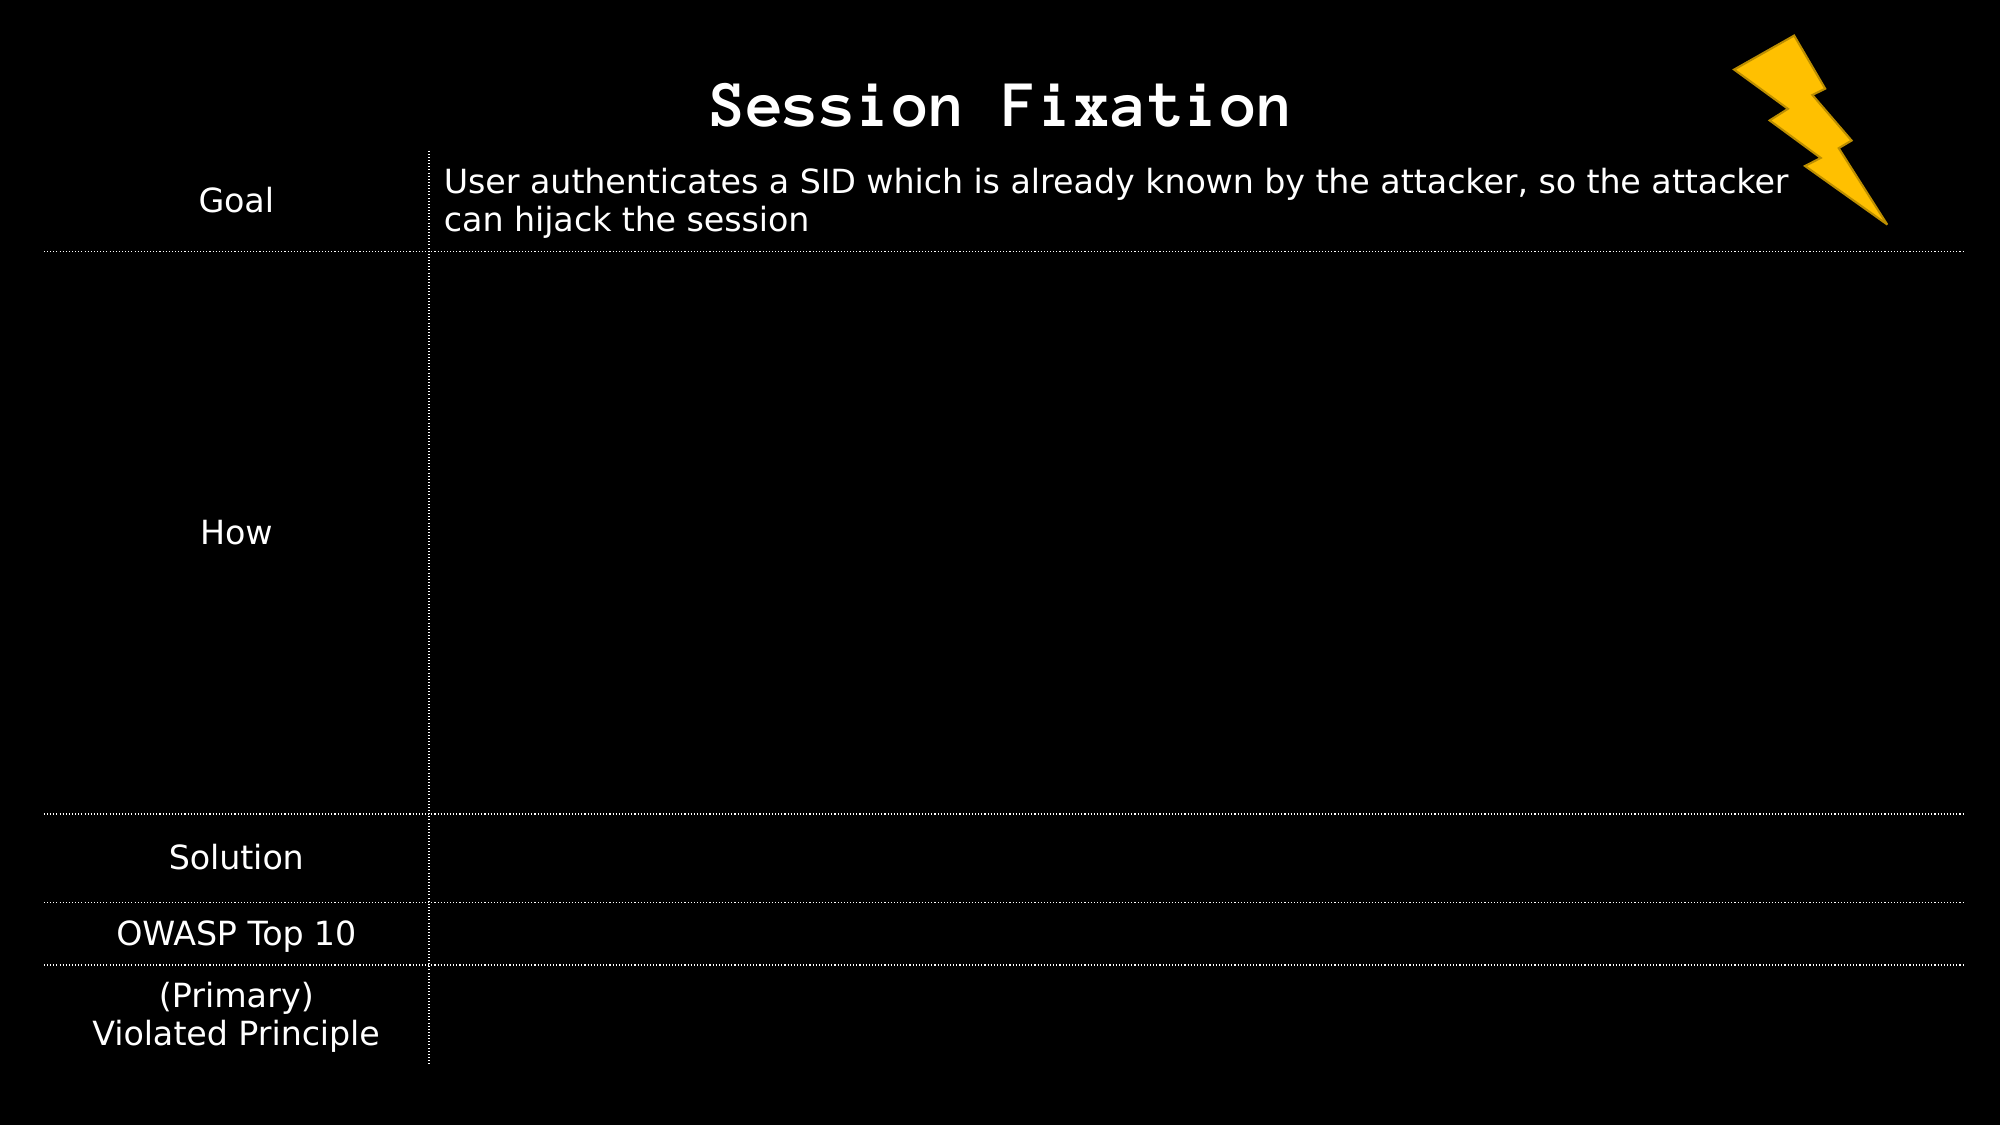

| Session Fixation | SQL Injection |
| --- | --- |
| Goal | User authenticates a SID which is already known by the attacker, so the attacker can hijack the session |
| How |  |
| Solution |  |
| OWASP Top 10 |  |
| (Primary) Violated Principle |  |
|  |
| --- |